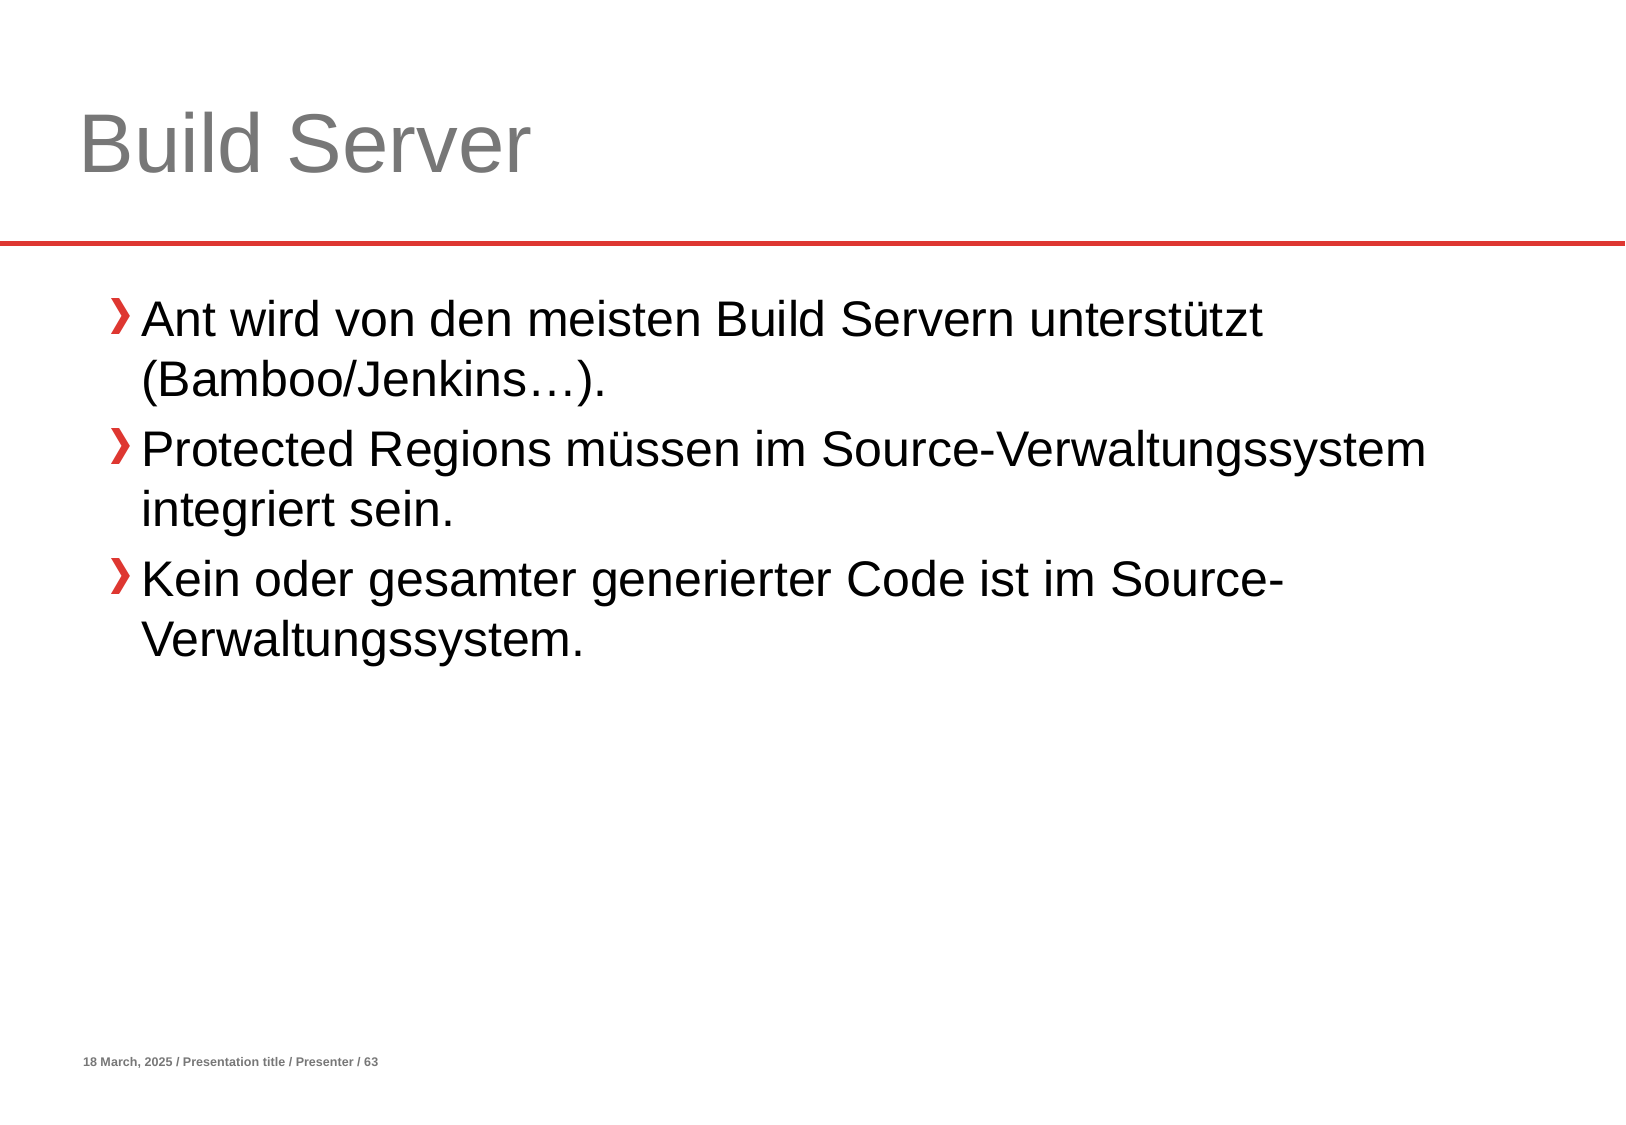

# Build Server
Ant wird von den meisten Build Servern unterstützt (Bamboo/Jenkins…).
Protected Regions müssen im Source-Verwaltungssystem integriert sein.
Kein oder gesamter generierter Code ist im Source-Verwaltungssystem.